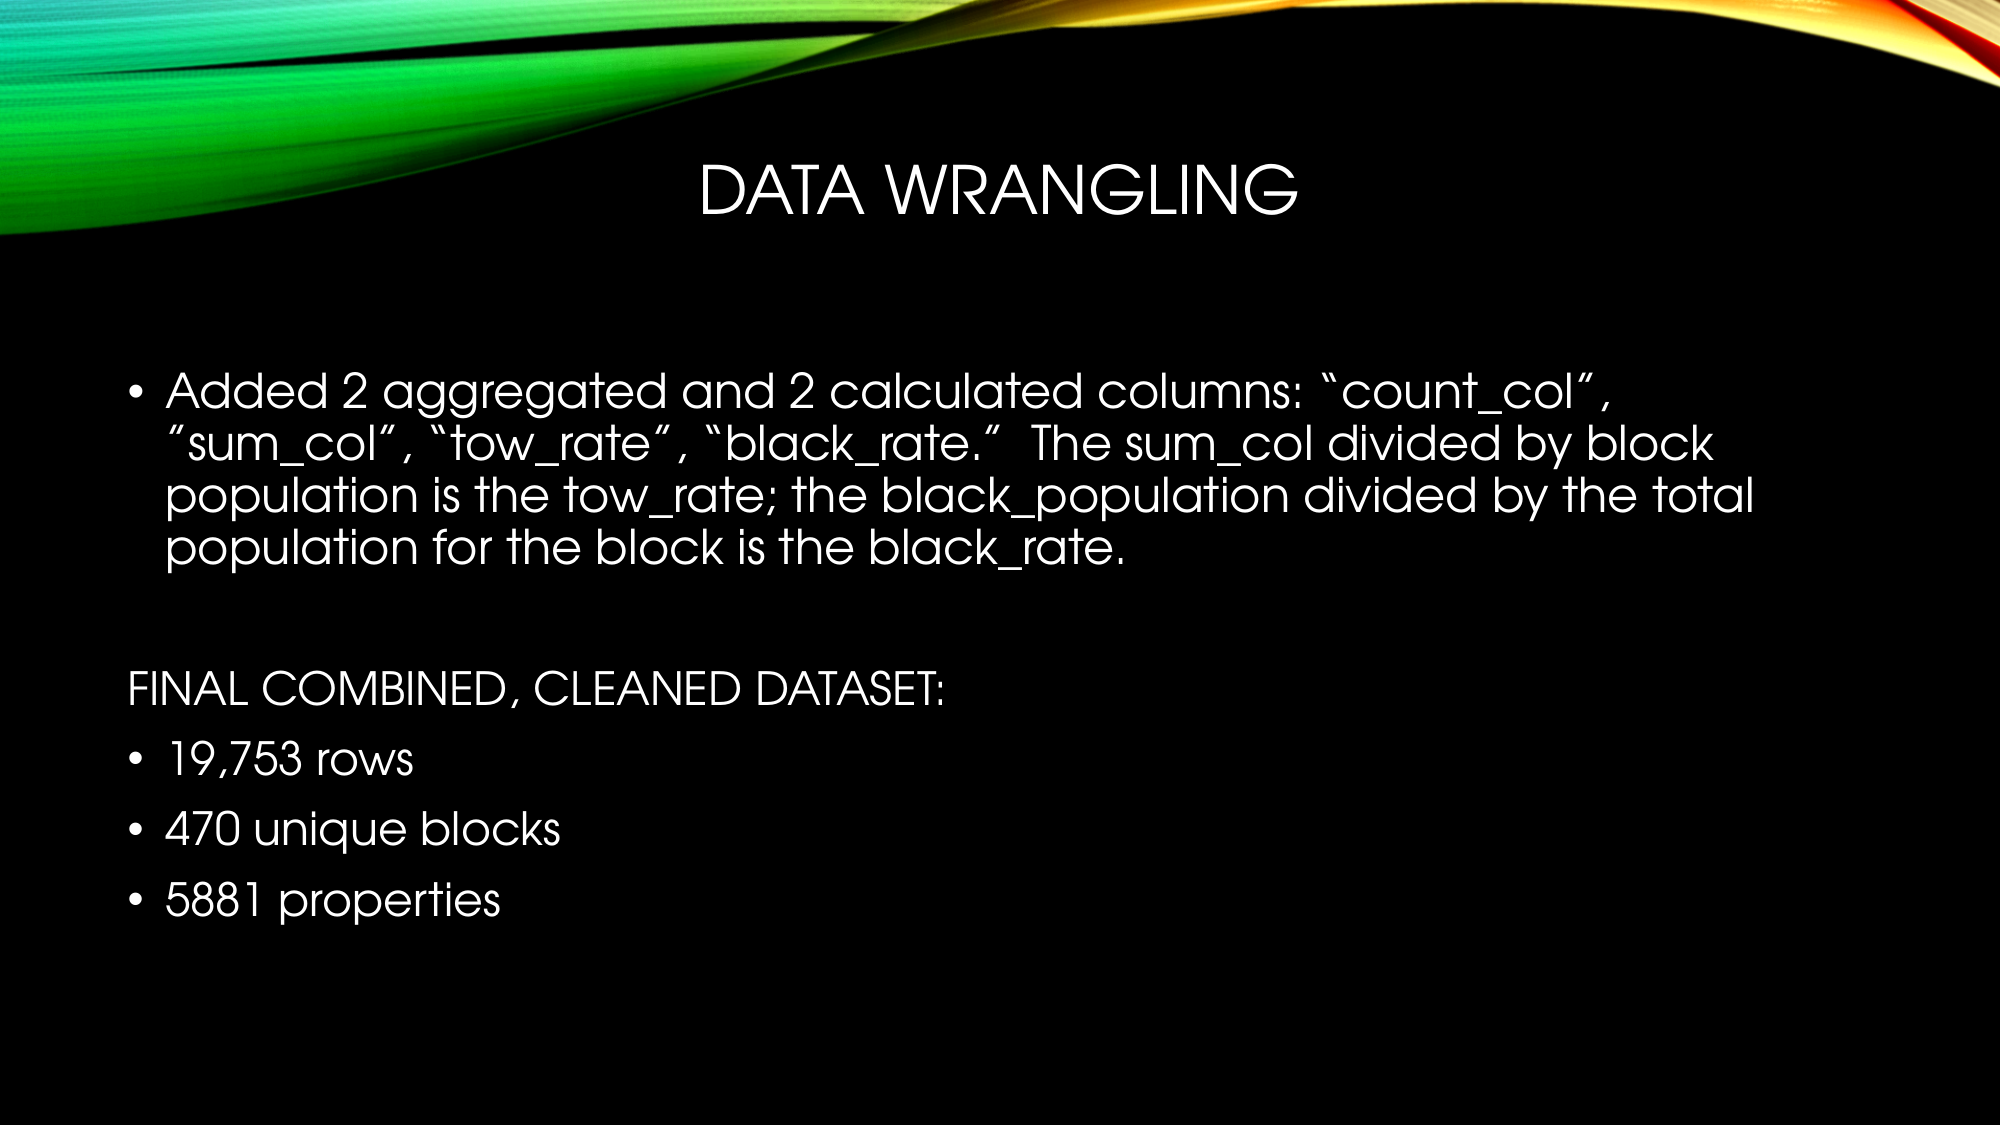

# DATA WRANGLING
Added 2 aggregated and 2 calculated columns: “count_col”, ”sum_col”, “tow_rate”, “black_rate.”  The sum_col divided by block population is the tow_rate; the black_population divided by the total population for the block is the black_rate.

FINAL COMBINED, CLEANED DATASET:
19,753 rows
470 unique blocks
5881 properties